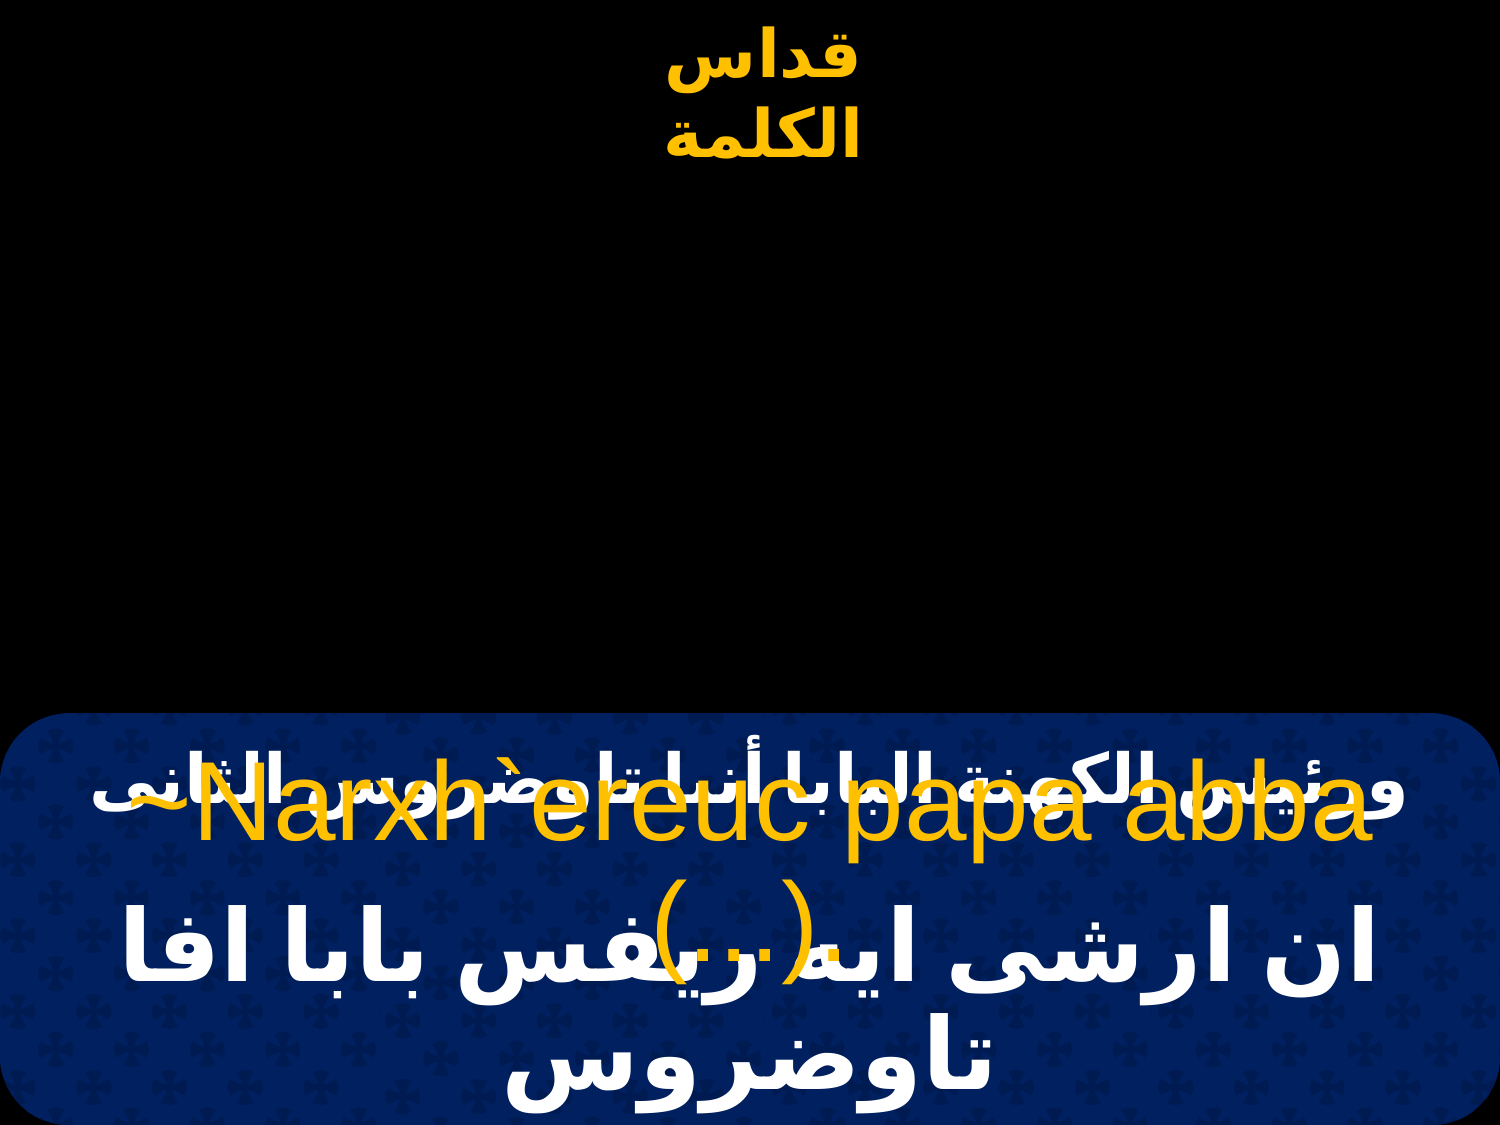

# ورئيس الكهنة البابا أنبا تاوضروس الثانى
~Narxh`ereuc papa abba (...).
ان ارشى ايه ريفس بابا افا تاوضروس